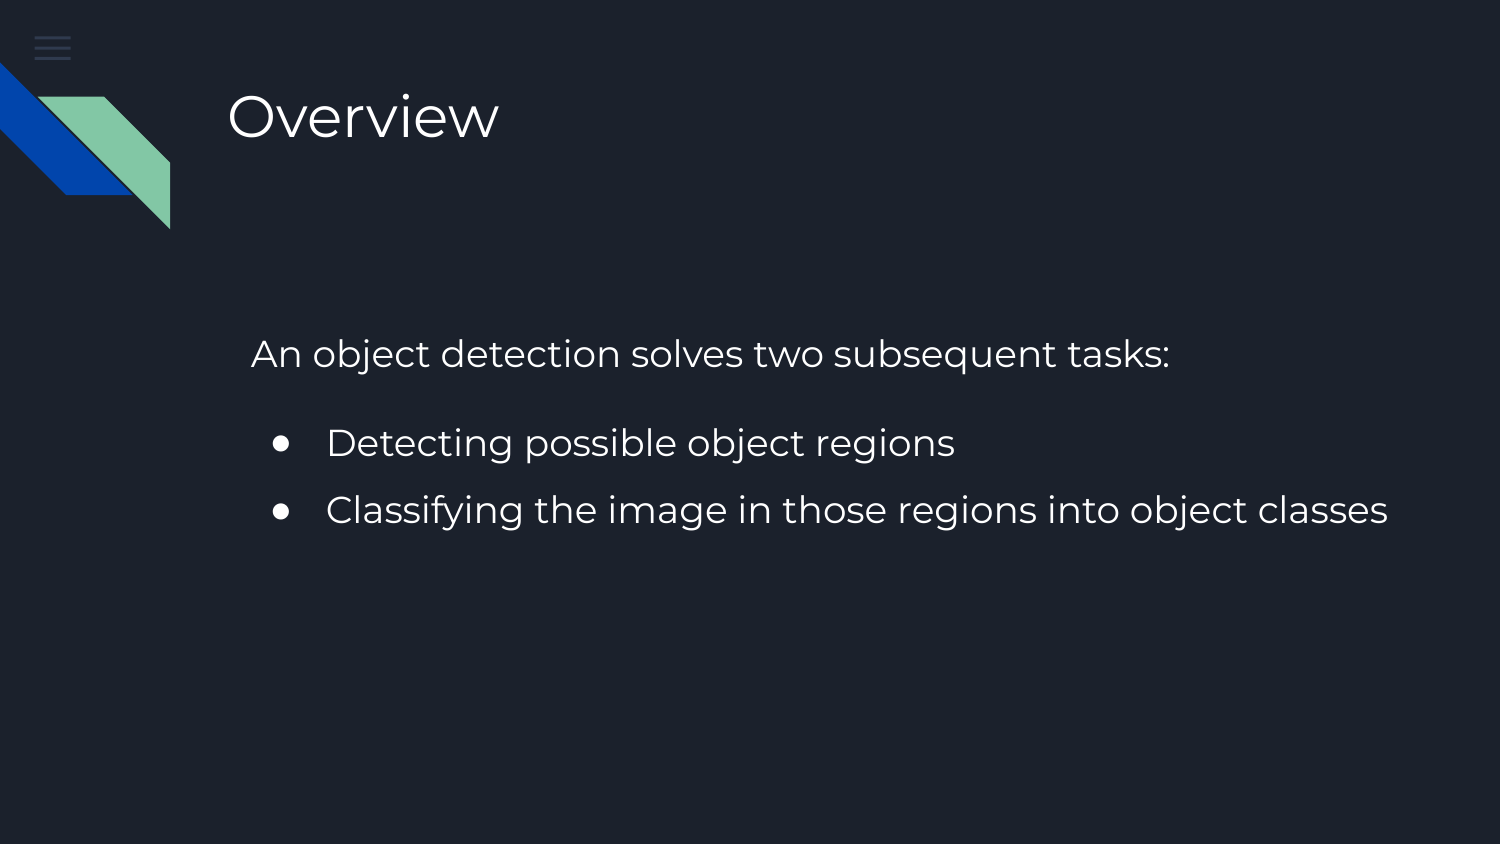

# Overview

An object detection solves two subsequent tasks:
Detecting possible object regions
Classifying the image in those regions into object classes